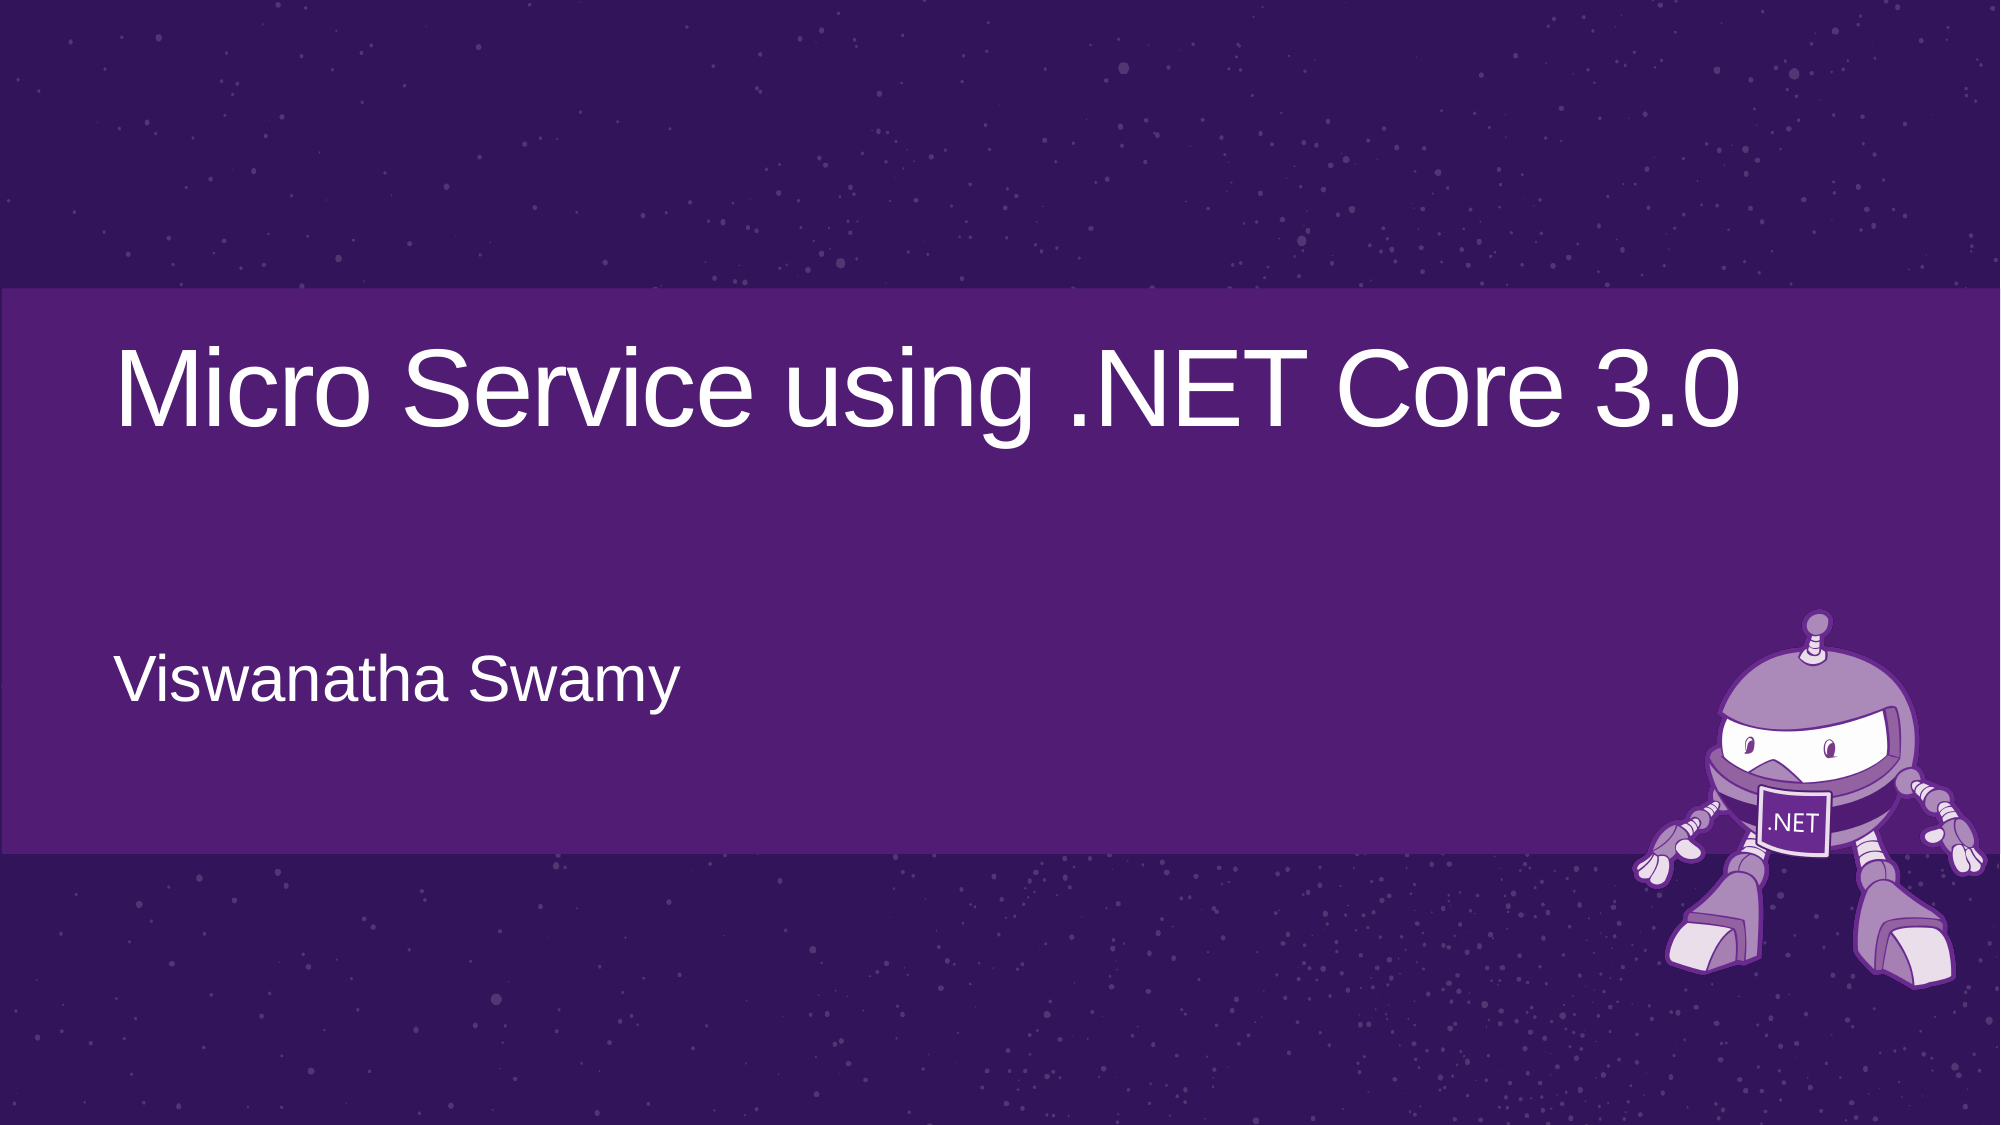

# Micro Service using .NET Core 3.0
Viswanatha Swamy